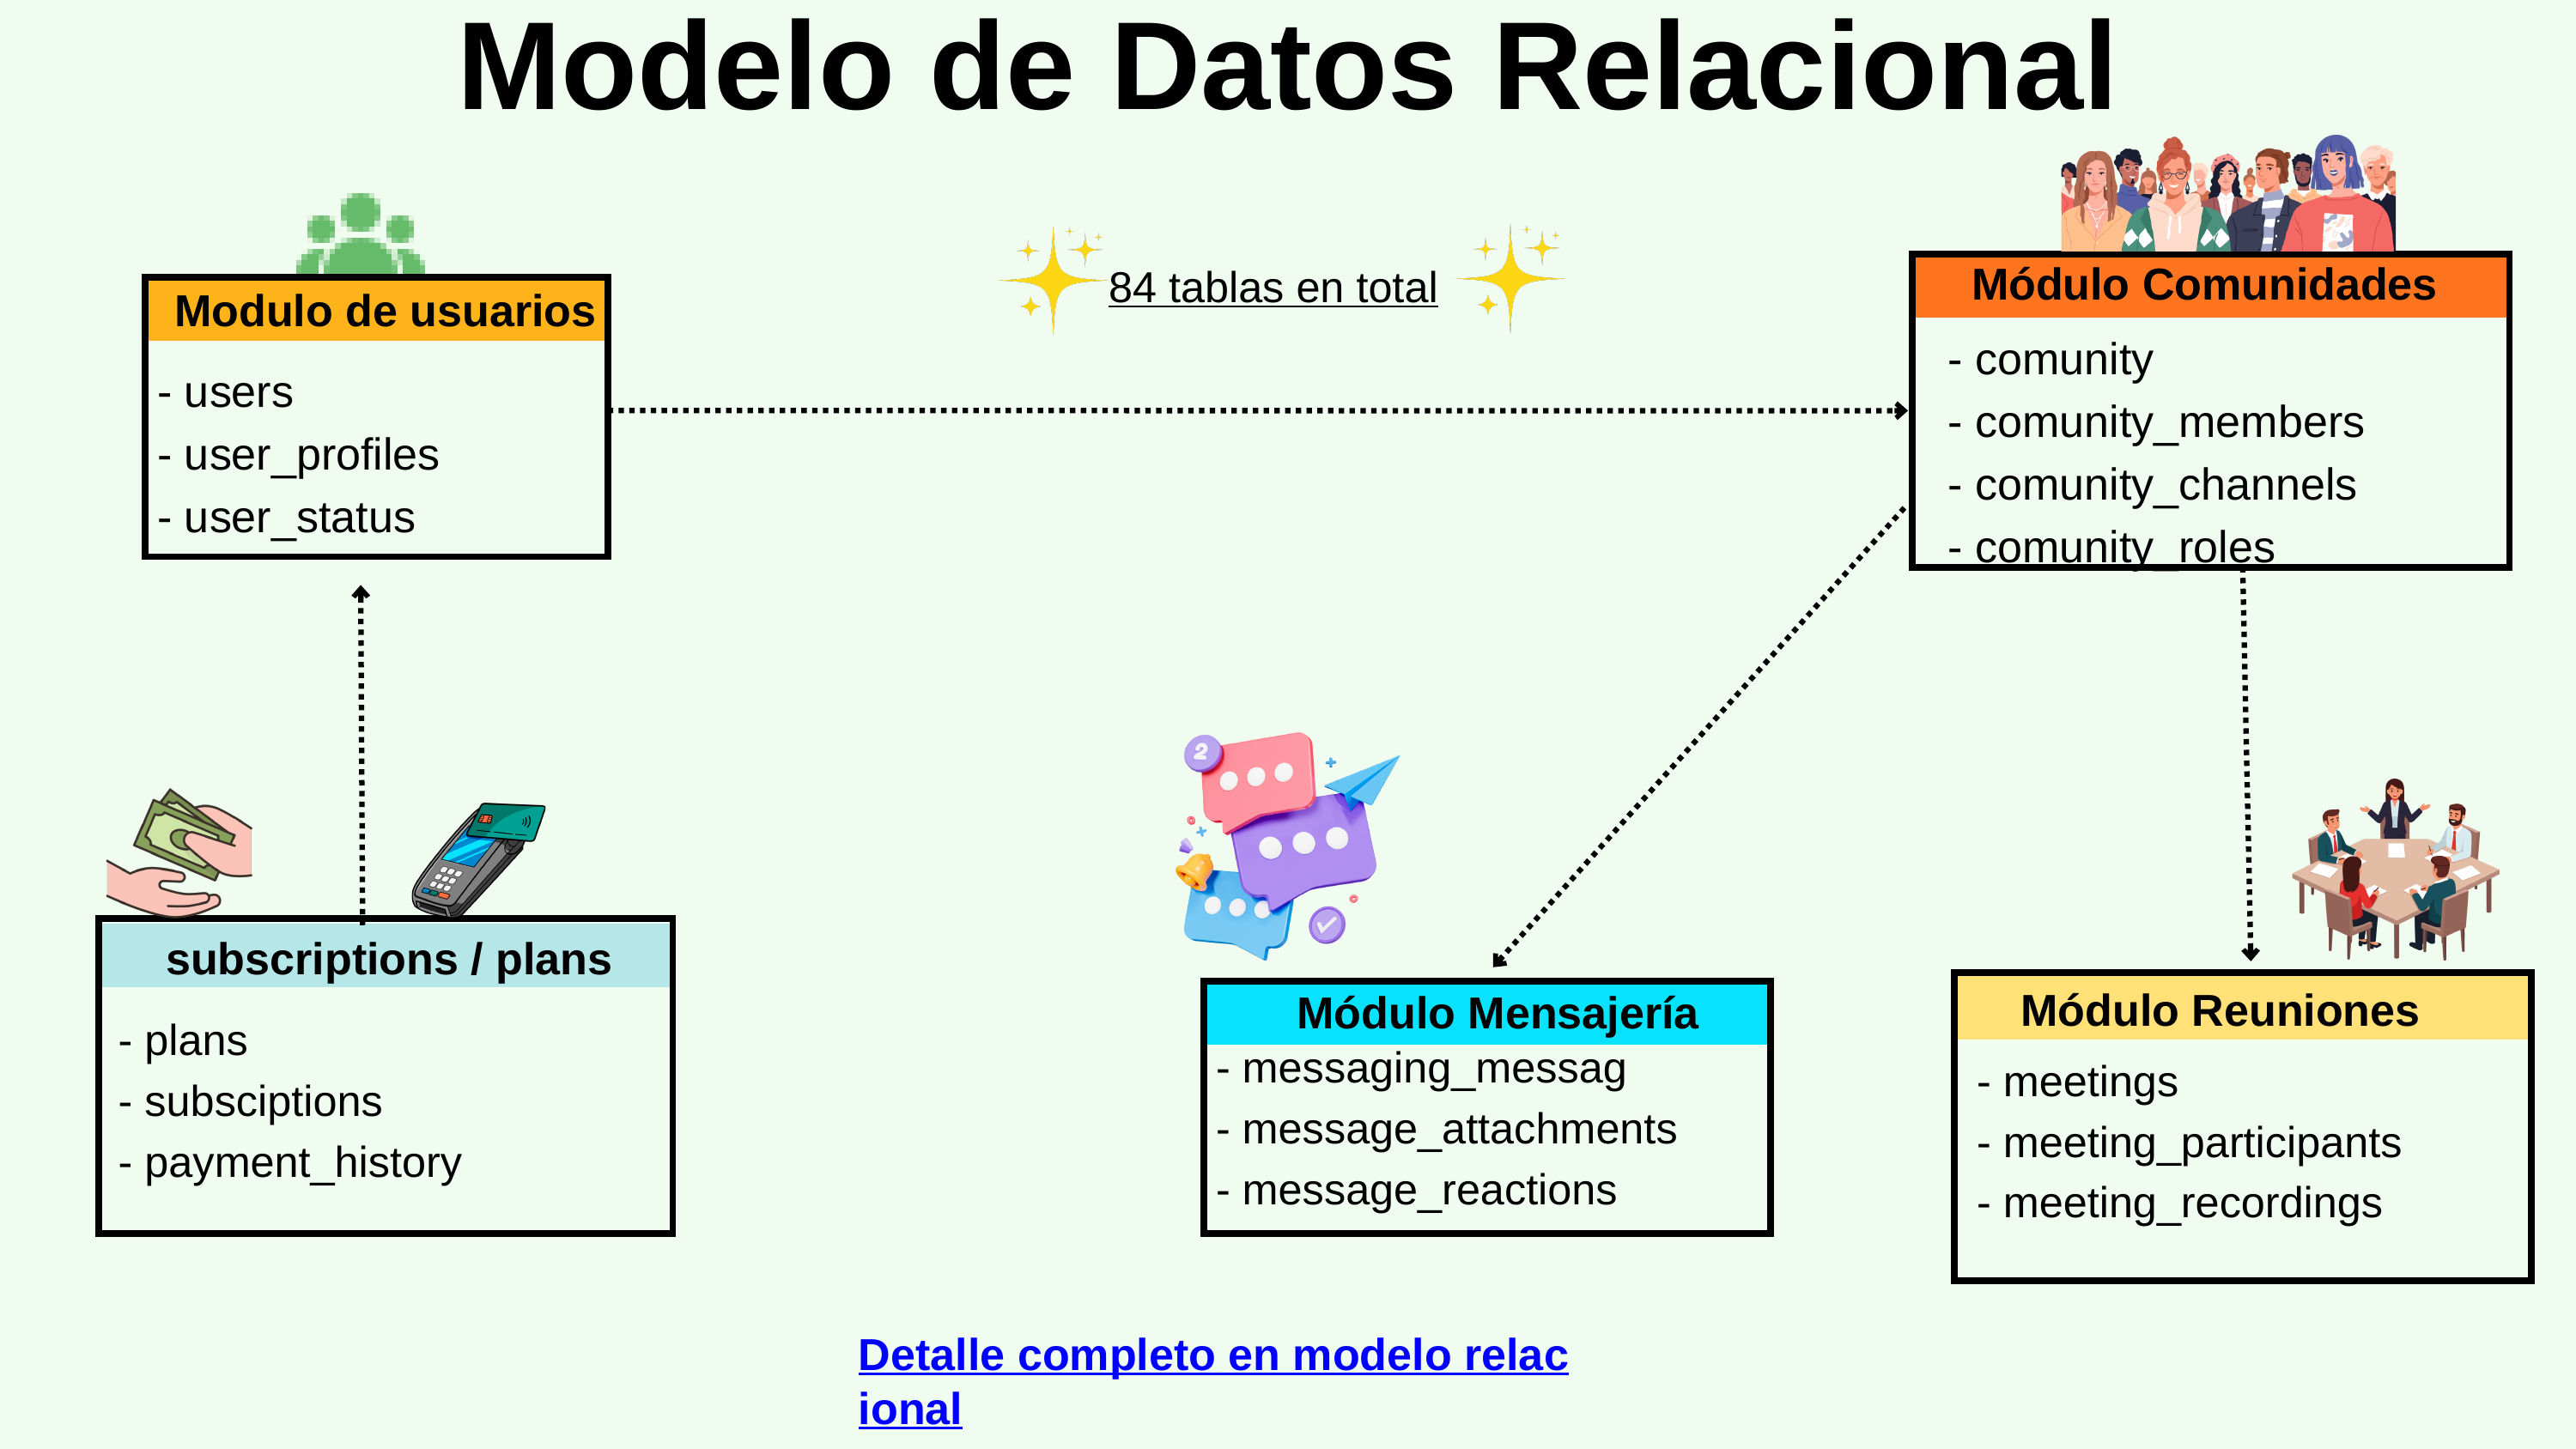

Modelo de Datos Relacional

Módulo Comunidades
84 tablas en total

Modulo de usuarios

 - comunity
 - comunity_members
 - comunity_channels
 - comunity_roles
 - users
 - user_profiles
 - user_status

subscriptions / plans

Módulo Reuniones

Módulo Mensajería

 - plans
 - subsciptions
 - payment_history
 - messaging_messag
 - message_attachments
 - message_reactions
 - meetings
 - meeting_participants
 - meeting_recordings
Detalle completo en modelo relacional